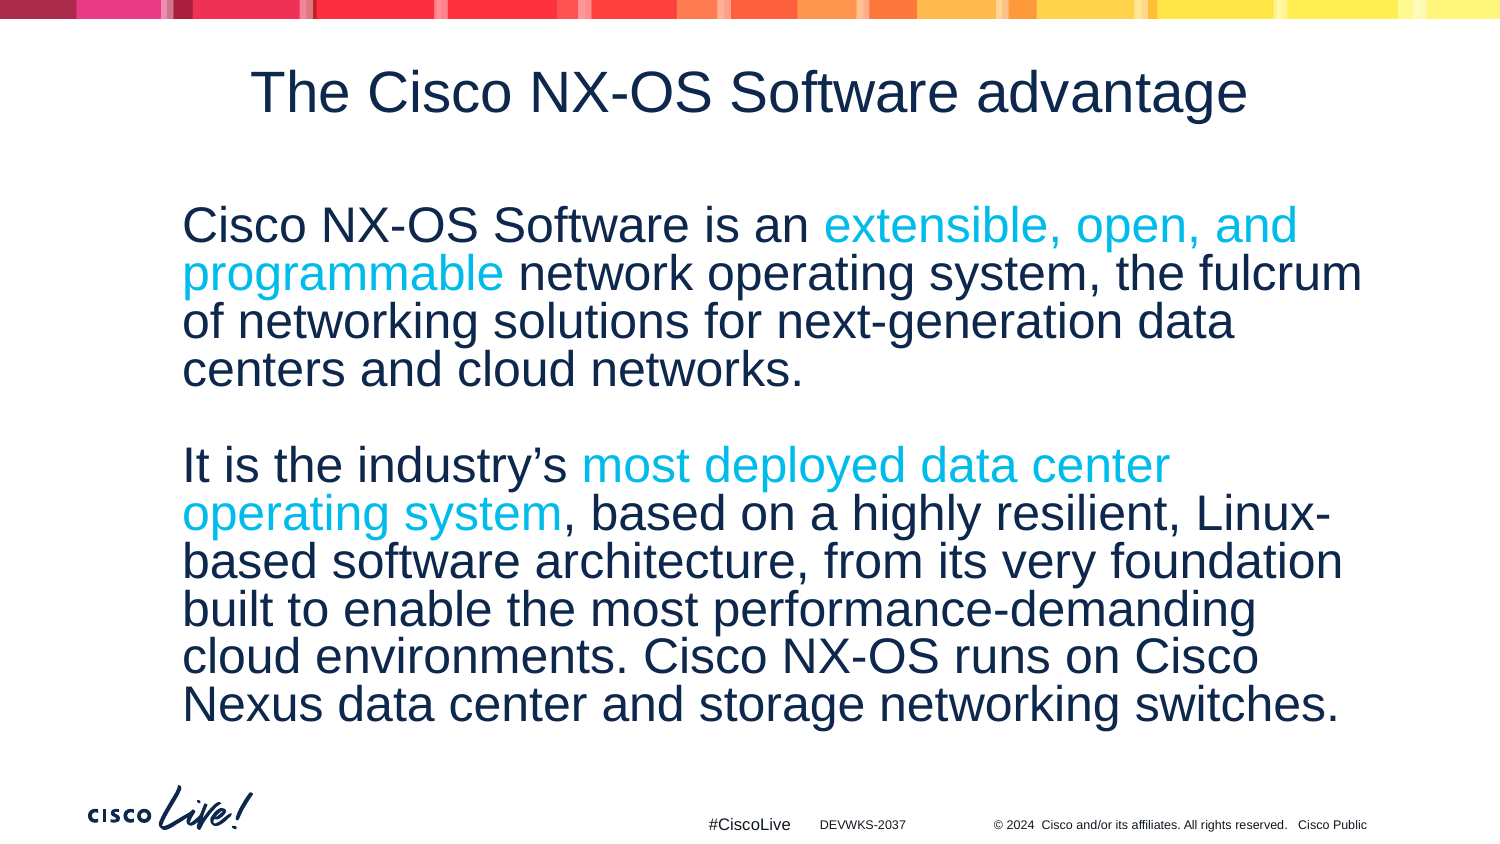

# The Cisco NX-OS Software advantage
Cisco NX-OS Software is an extensible, open, and programmable network operating system, the fulcrum of networking solutions for next-generation data centers and cloud networks.

It is the industry’s most deployed data center operating system, based on a highly resilient, Linux-based software architecture, from its very foundation built to enable the most performance-demanding cloud environments. Cisco NX-OS runs on Cisco Nexus data center and storage networking switches.
DEVWKS-2037